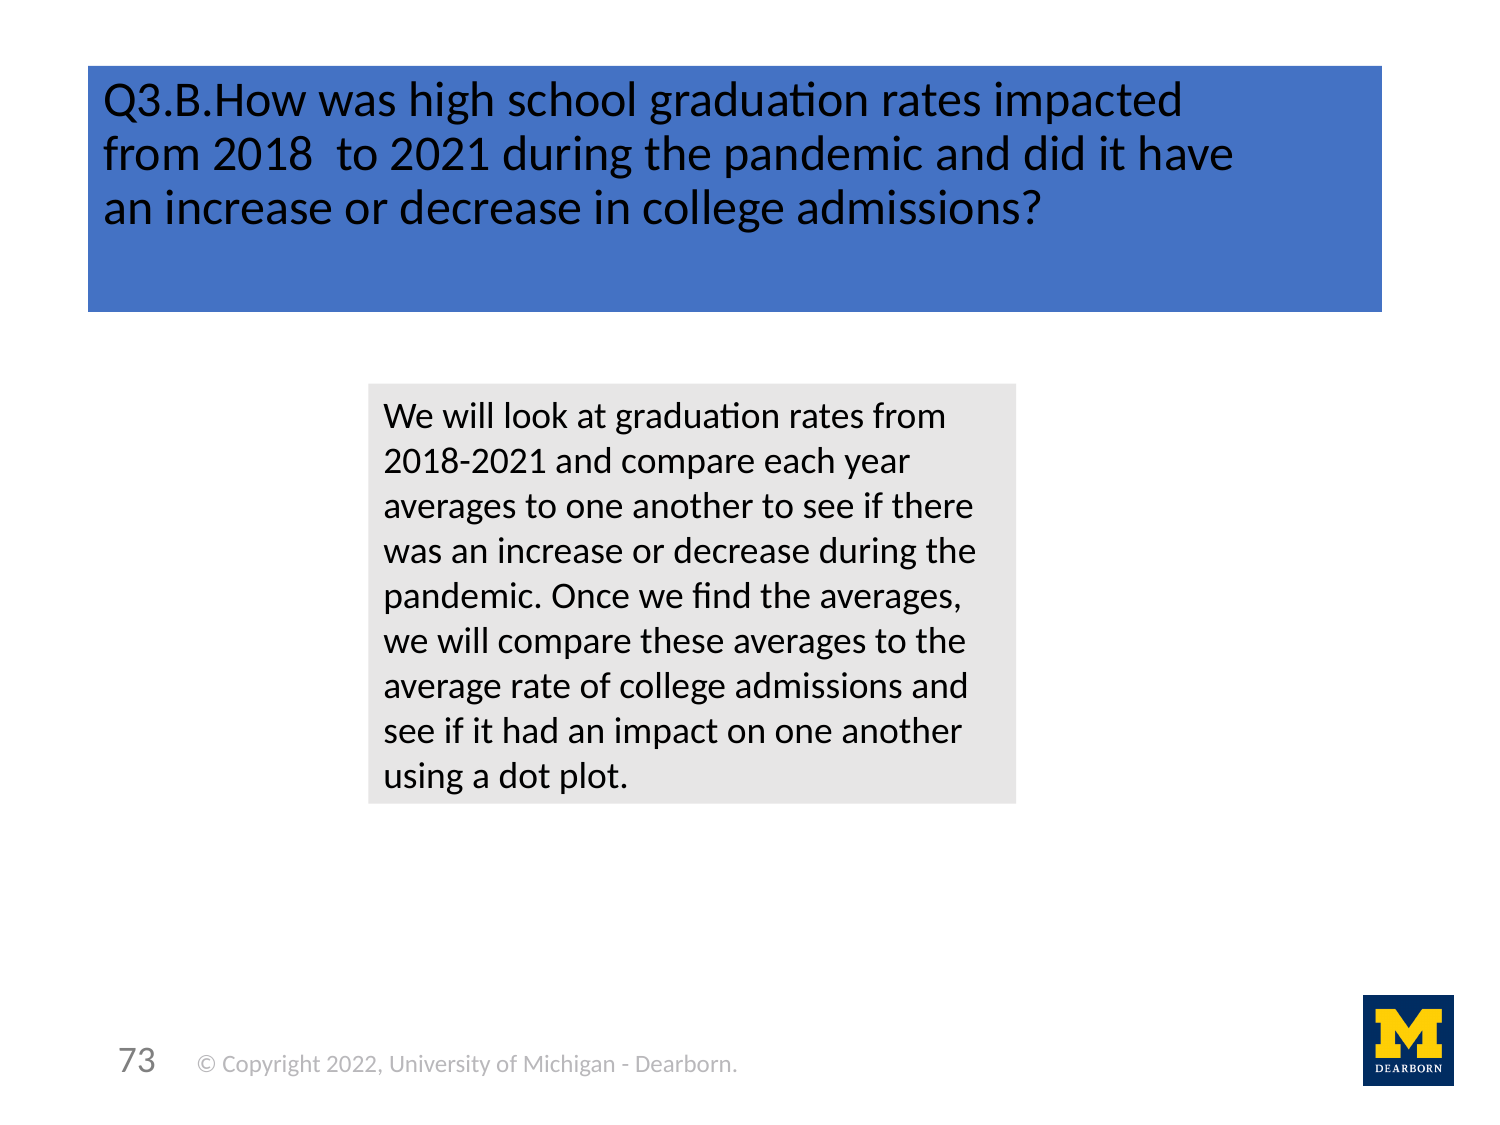

Q3.B.How was high school graduation rates impacted from 2018  to 2021 during the pandemic and did it have an increase or decrease in college admissions?
We will look at graduation rates from 2018-2021 and compare each year averages to one another to see if there was an increase or decrease during the pandemic. Once we find the averages, we will compare these averages to the average rate of college admissions and see if it had an impact on one another using a dot plot.